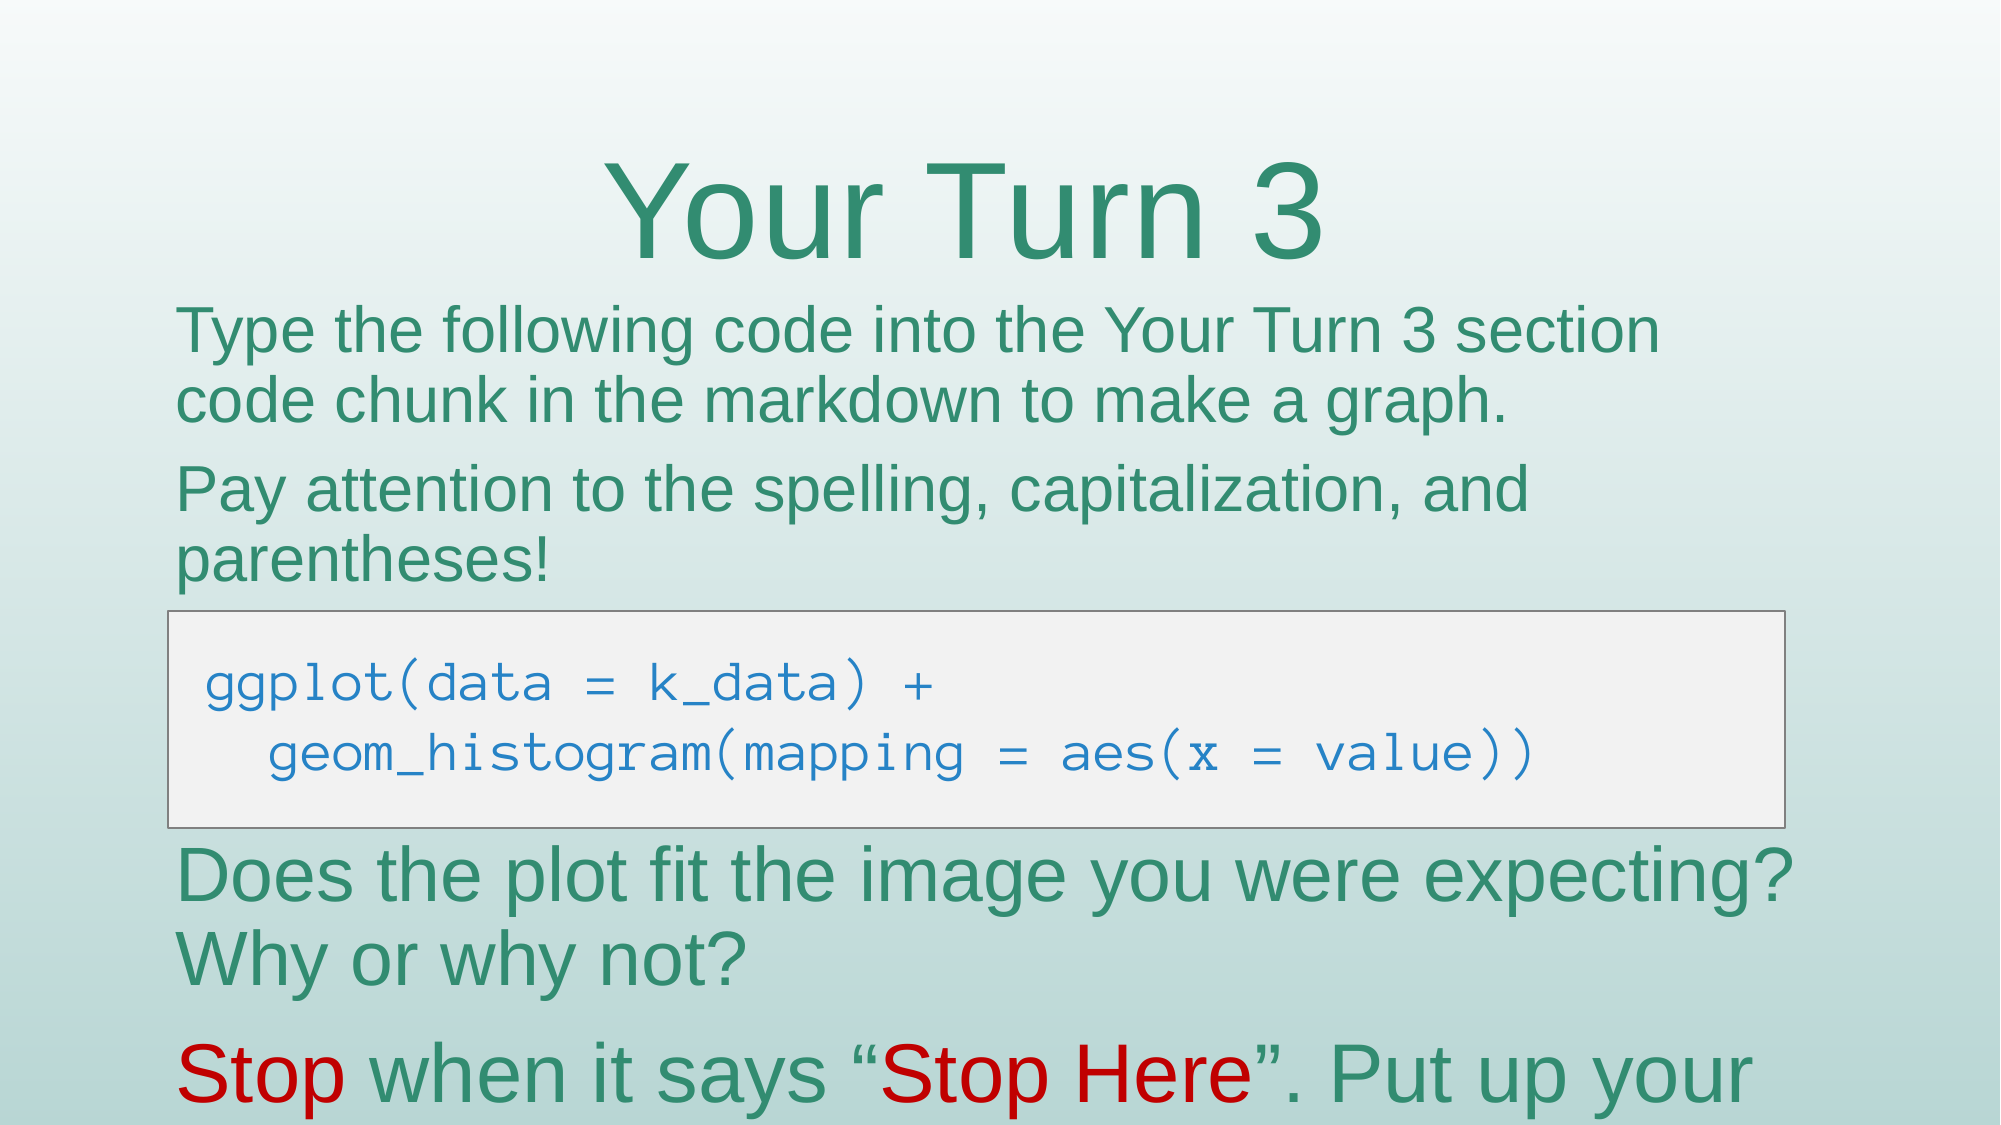

# Your Turn 3
Type the following code into the Your Turn 3 section code chunk in the markdown to make a graph.
Pay attention to the spelling, capitalization, and parentheses!

ggplot(data = k_data) +
  geom_histogram(mapping = aes(x = value))
Does the plot fit the image you were expecting? Why or why not?
Stop when it says “Stop Here”. Put up your sticky.